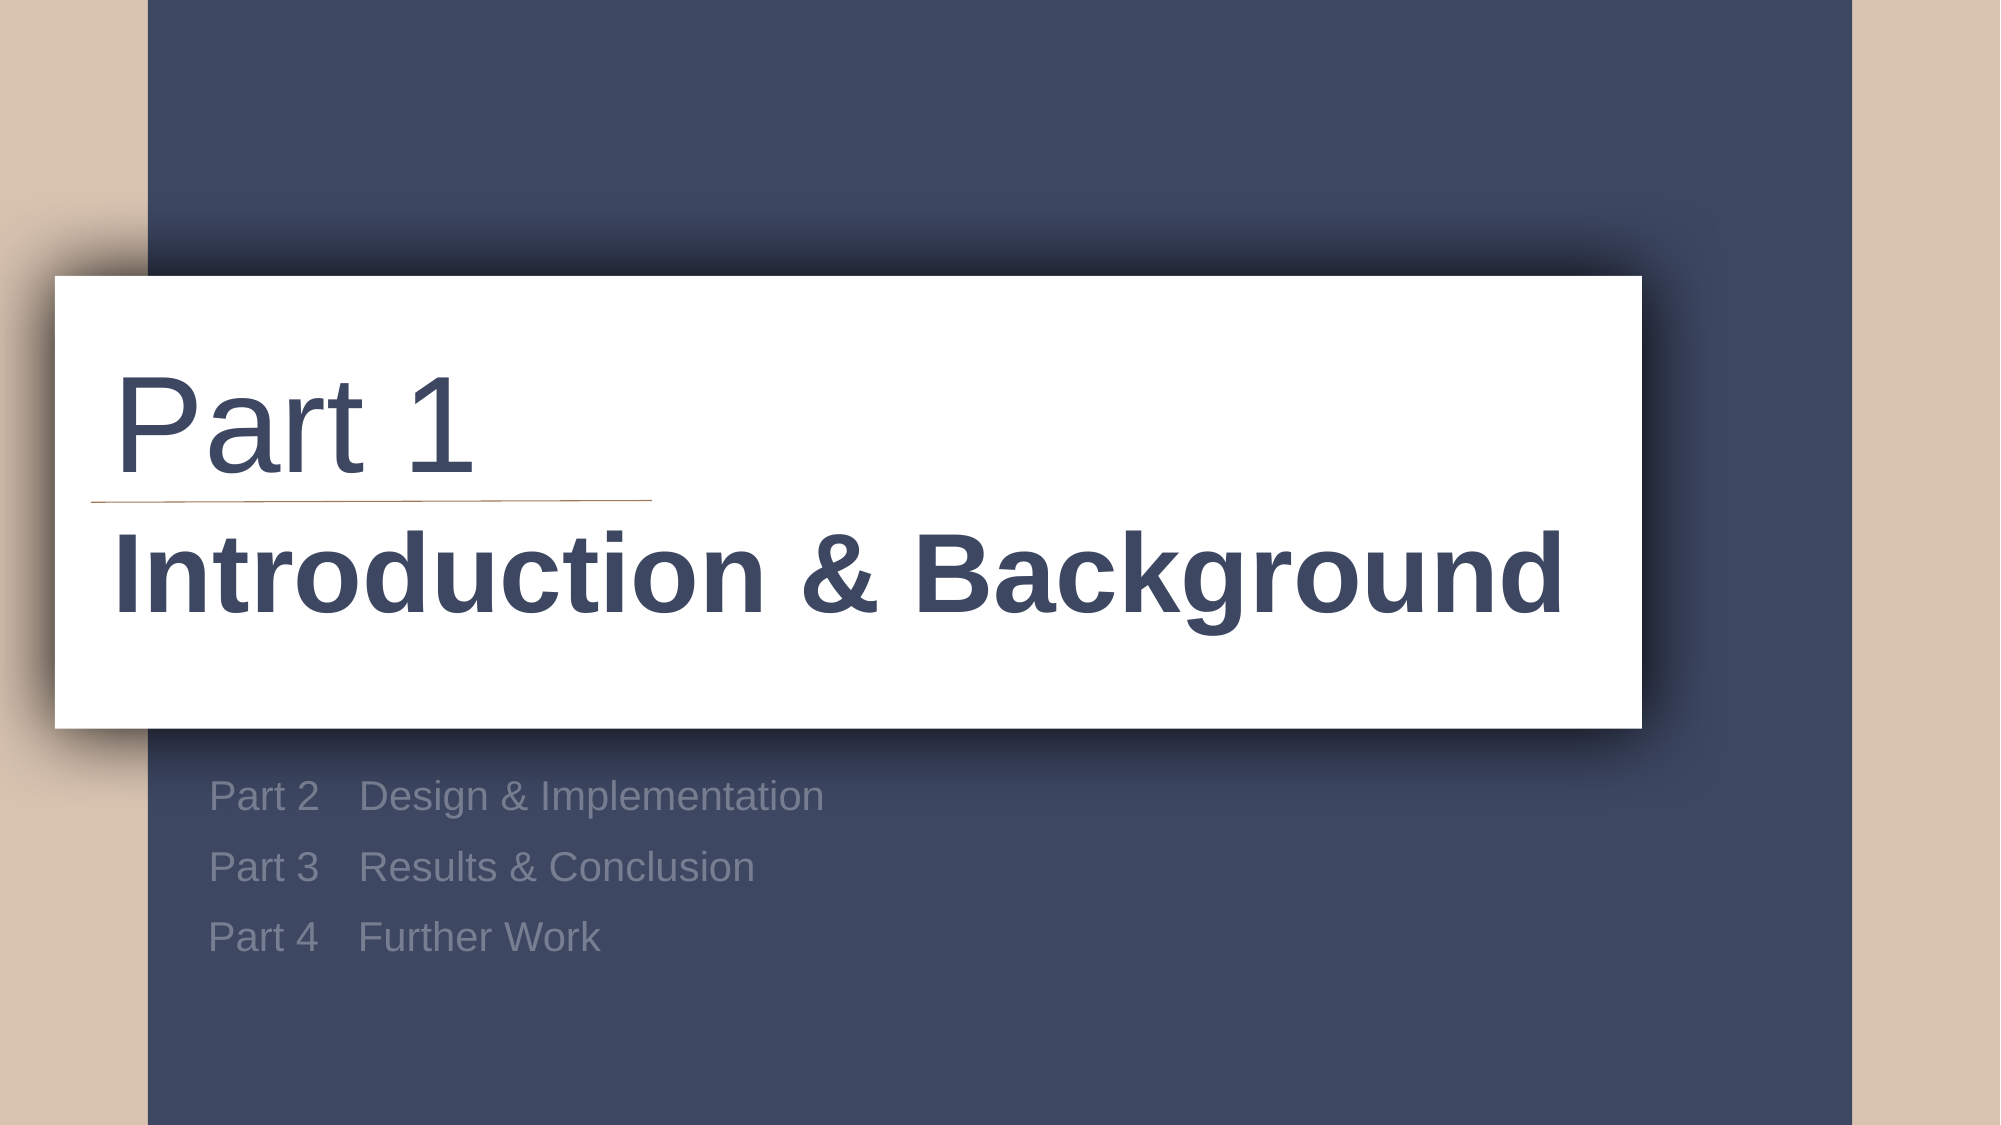

Part 1
Introduction & Background
Part 2	Design & Implementation
Part 3	Results & Conclusion
Part 4	Further Work